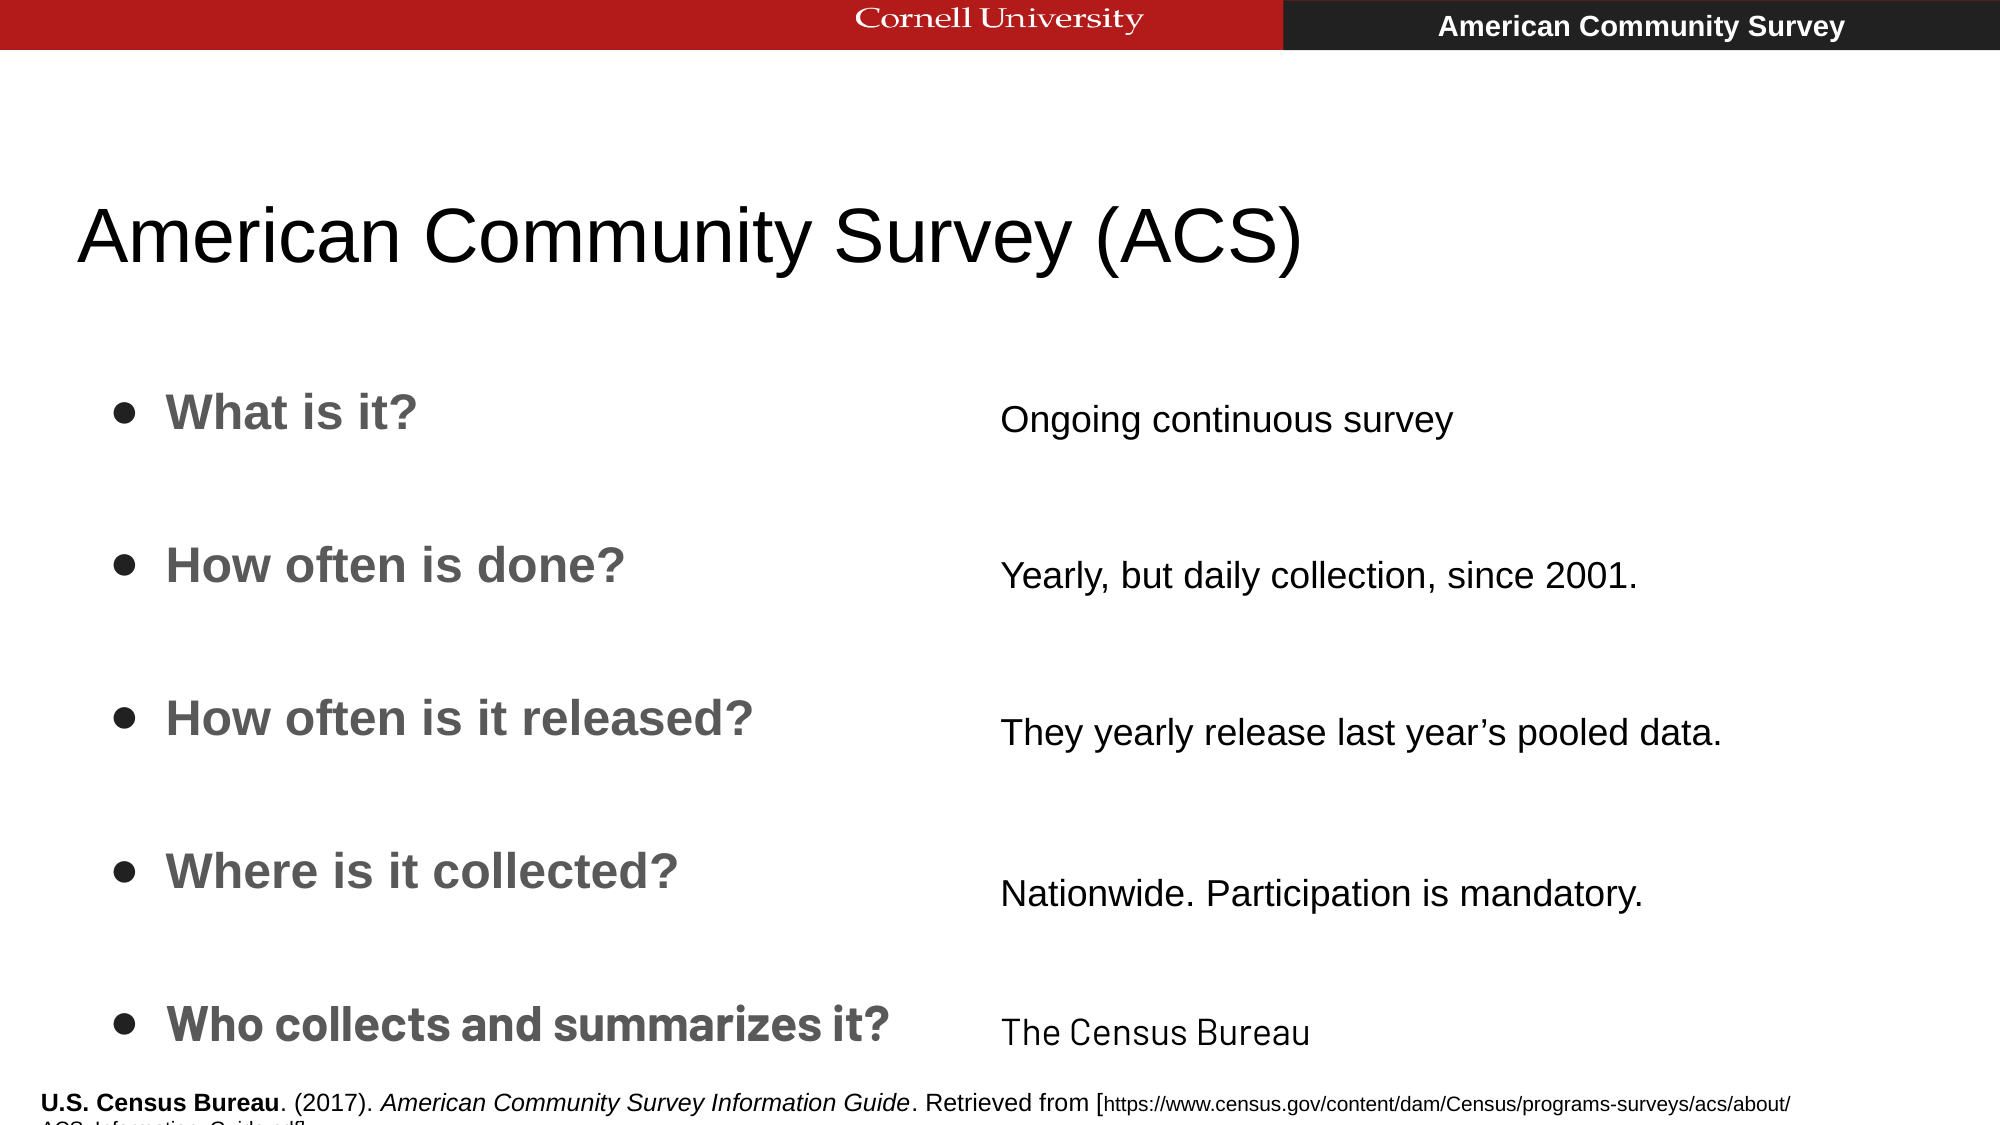

American Community Survey
# American Community Survey (ACS)
What is it?

How often is done?

How often is it released?

Where is it collected?

Who collects and summarizes it?

Ongoing continuous survey
Yearly, but daily collection, since 2001.
They yearly release last year’s pooled data.
Nationwide. Participation is mandatory.
The Census Bureau
U.S. Census Bureau. (2017). American Community Survey Information Guide. Retrieved from [https://www.census.gov/content/dam/Census/programs-surveys/acs/about/ACS_Information_Guide.pdf]